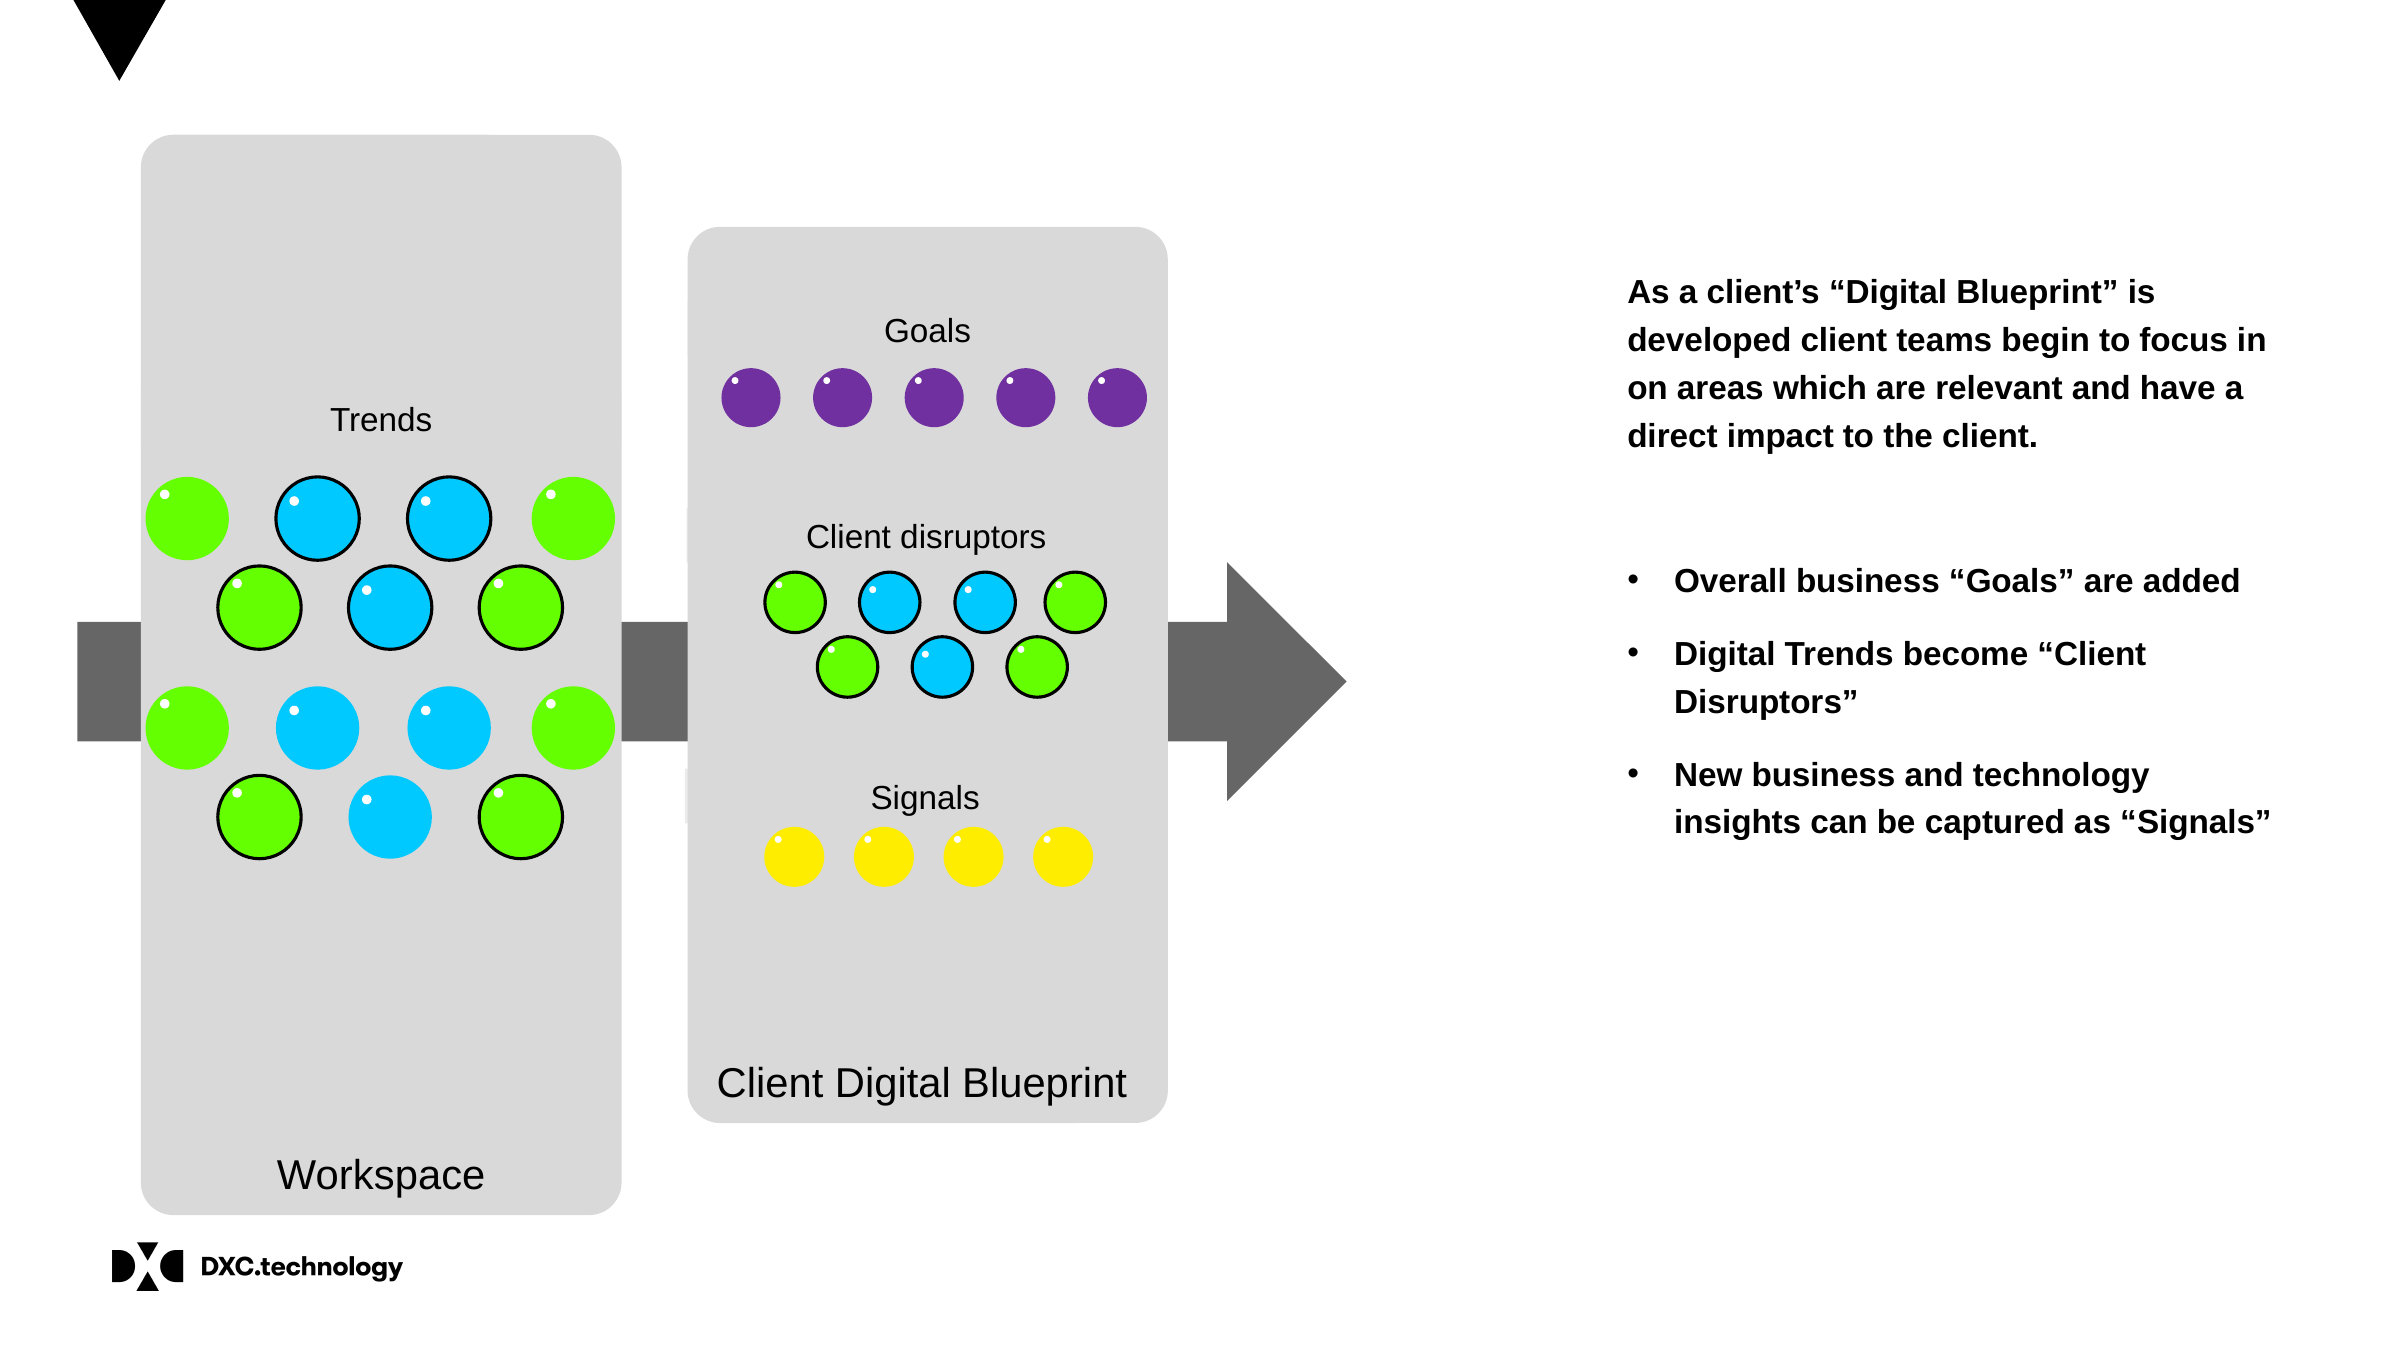

Workspace
Trends

Client Digital Blueprint
Goals

Client disruptors

Signals

As a client’s “Digital Blueprint” is developed client teams begin to focus in on areas which are relevant and have a direct impact to the client.

Overall business “Goals” are added
Digital Trends become “Client Disruptors”
New business and technology insights can be captured as “Signals”